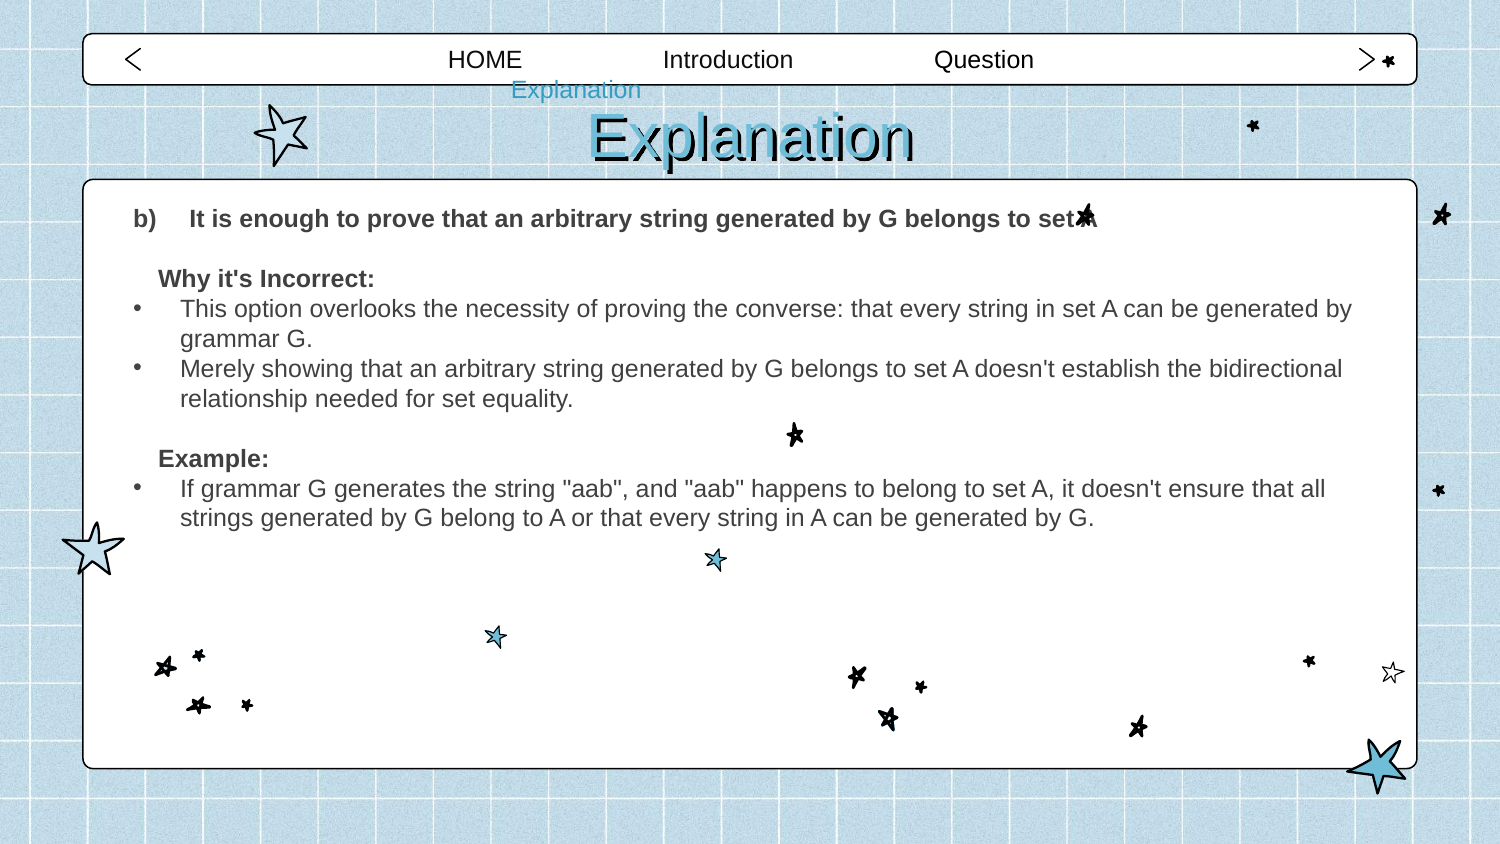

HOME                    Introduction                    Question                    Explanation

# Explanation

It is enough to prove that an arbitrary string generated by G belongs to set A

Why it's Incorrect:
This option overlooks the necessity of proving the converse: that every string in set A can be generated by grammar G.
Merely showing that an arbitrary string generated by G belongs to set A doesn't establish the bidirectional relationship needed for set equality.

Example:
If grammar G generates the string "aab", and "aab" happens to belong to set A, it doesn't ensure that all strings generated by G belong to A or that every string in A can be generated by G.